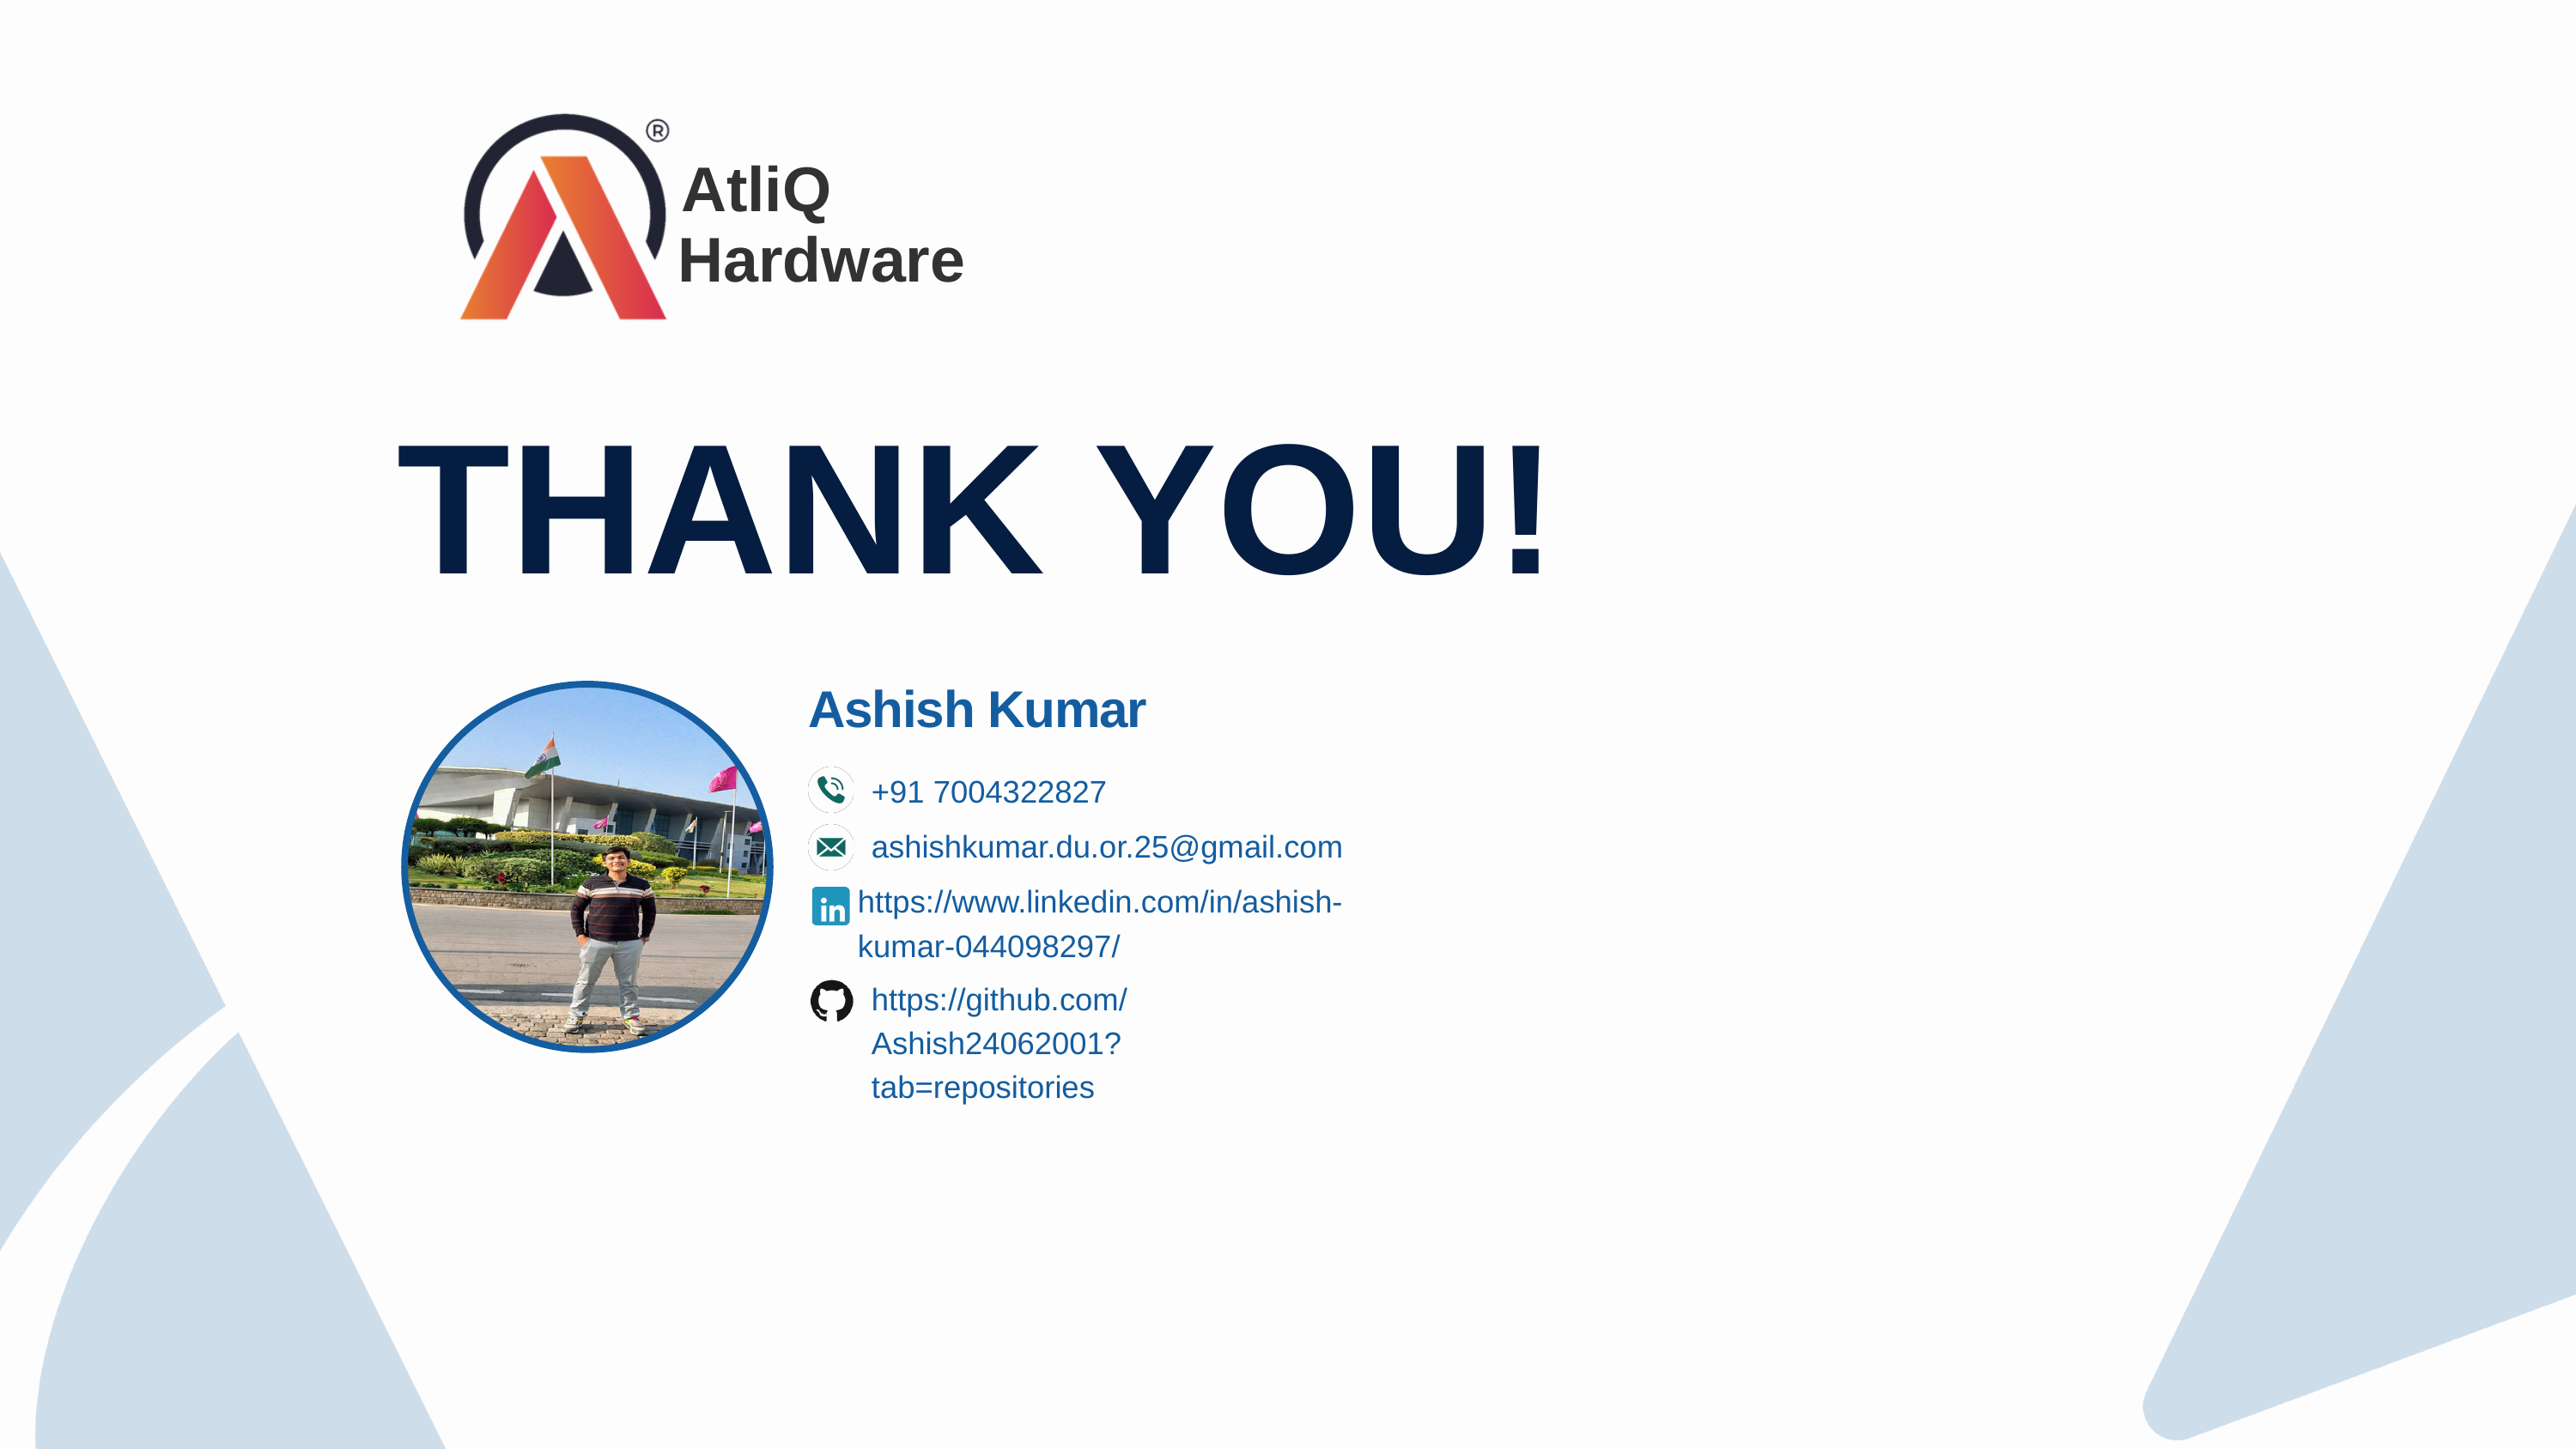

AtliQ

Hardware
THANK YOU!

Ashish Kumar

+91 7004322827

ashishkumar.du.or.25@gmail.com

https://www.linkedin.com/in/ashish-kumar-044098297/

https://github.com/Ashish24062001?tab=repositories